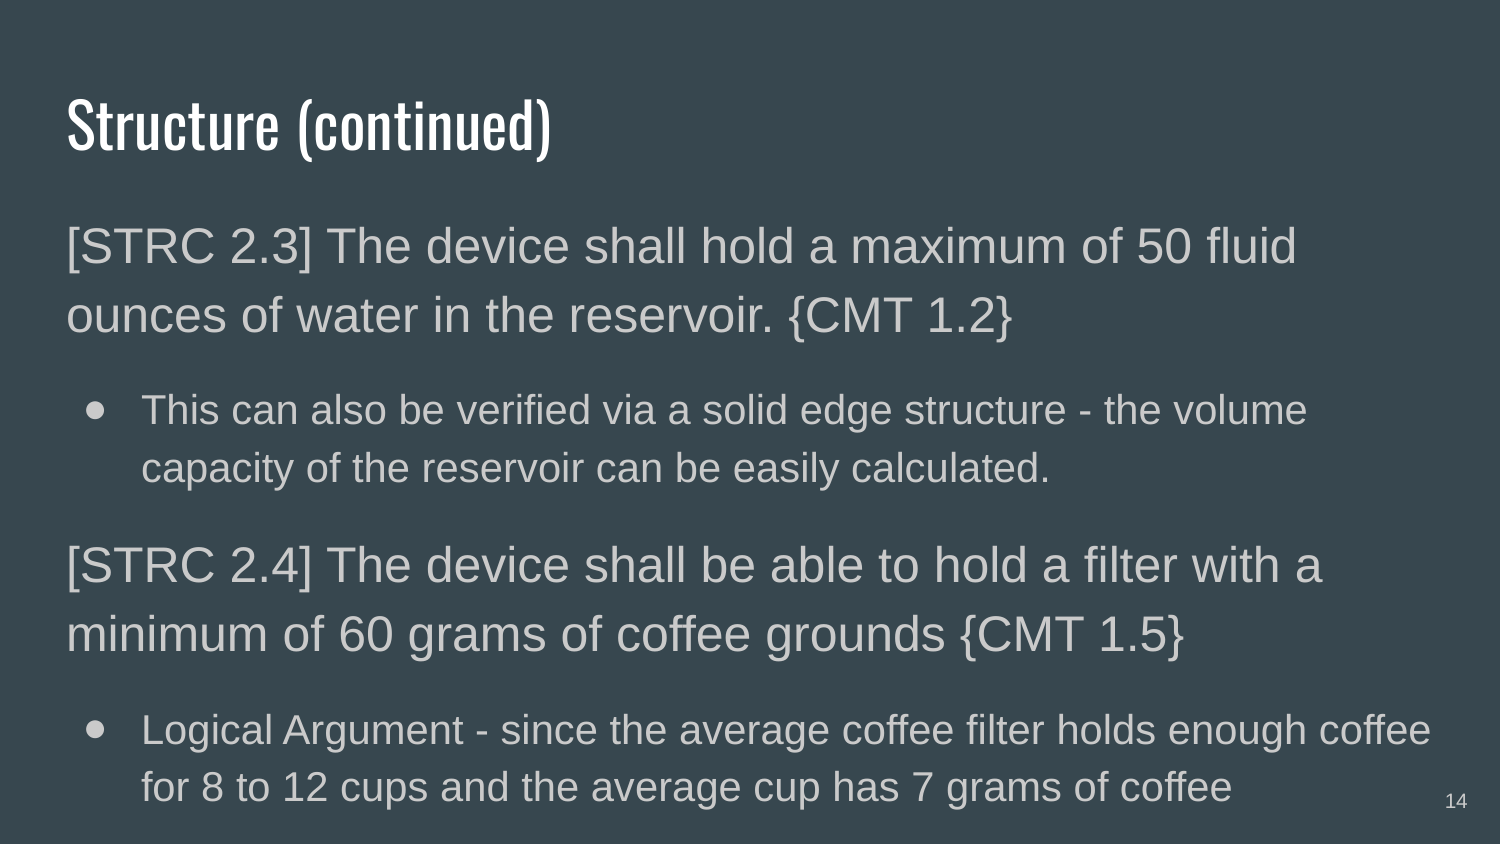

# Structure (continued)
[STRC 2.3] The device shall hold a maximum of 50 fluid ounces of water in the reservoir. {CMT 1.2}
This can also be verified via a solid edge structure - the volume capacity of the reservoir can be easily calculated.
[STRC 2.4] The device shall be able to hold a filter with a minimum of 60 grams of coffee grounds {CMT 1.5}
Logical Argument - since the average coffee filter holds enough coffee for 8 to 12 cups and the average cup has 7 grams of coffee
14